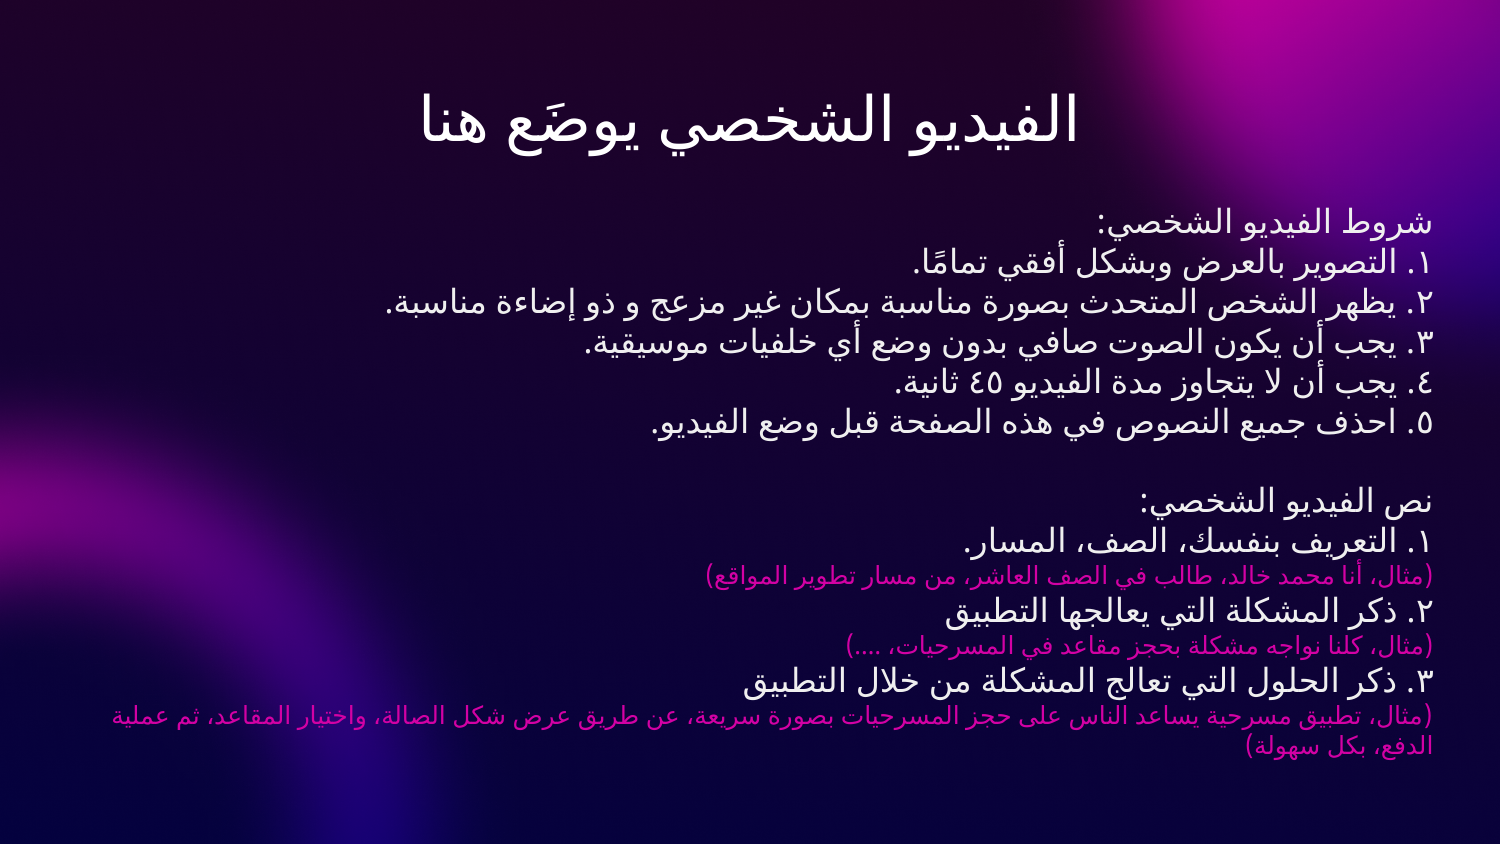

# الفيديو الشخصي يوضَع هنا
شروط الفيديو الشخصي:
١. التصوير بالعرض وبشكل أفقي تمامًا.
٢. يظهر الشخص المتحدث بصورة مناسبة بمكان غير مزعج و ذو إضاءة مناسبة.
٣. يجب أن يكون الصوت صافي بدون وضع أي خلفيات موسيقية.
٤. يجب أن لا يتجاوز مدة الفيديو ٤٥ ثانية.
٥. احذف جميع النصوص في هذه الصفحة قبل وضع الفيديو.

نص الفيديو الشخصي:
١. التعريف بنفسك، الصف، المسار.
(مثال، أنا محمد خالد، طالب في الصف العاشر، من مسار تطوير المواقع)
٢. ذكر المشكلة التي يعالجها التطبيق
(مثال، كلنا نواجه مشكلة بحجز مقاعد في المسرحيات، ….)
٣. ذكر الحلول التي تعالج المشكلة من خلال التطبيق
(مثال، تطبيق مسرحية يساعد الناس على حجز المسرحيات بصورة سريعة، عن طريق عرض شكل الصالة، واختيار المقاعد، ثم عملية الدفع، بكل سهولة)